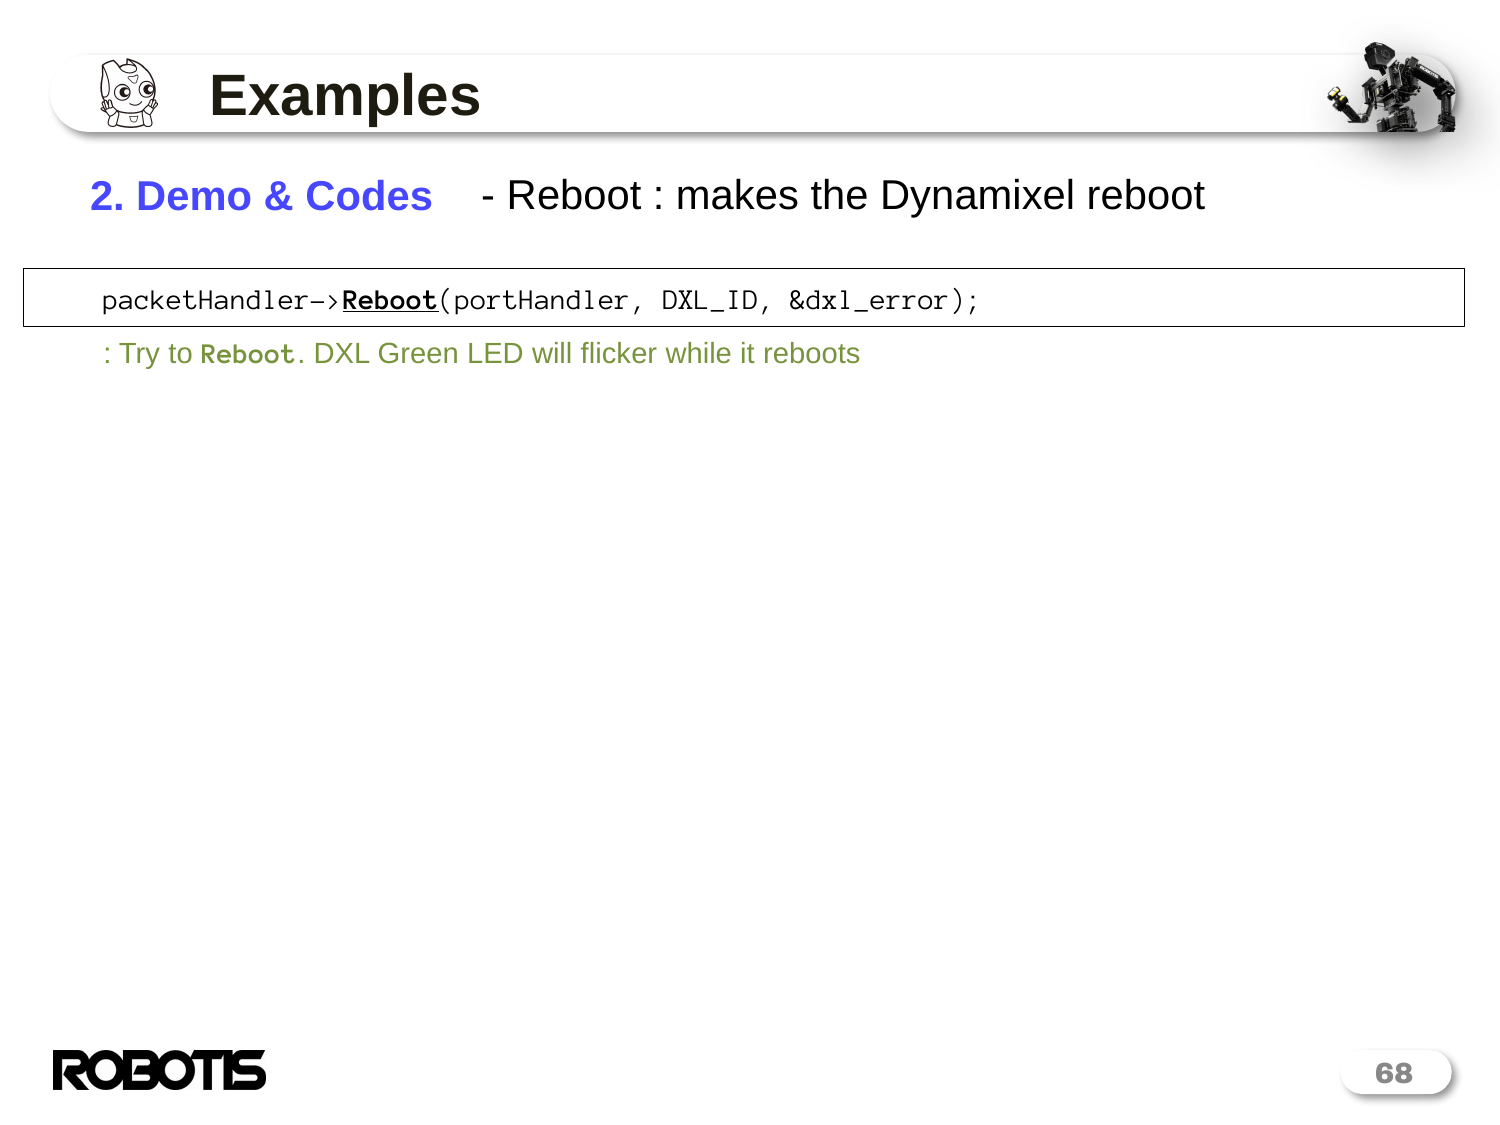

# Examples
2. Demo & Codes
- Reboot : makes the Dynamixel reboot

packetHandler->Reboot(portHandler, DXL_ID, &dxl_error);
: Try to Reboot. DXL Green LED will flicker while it reboots
68